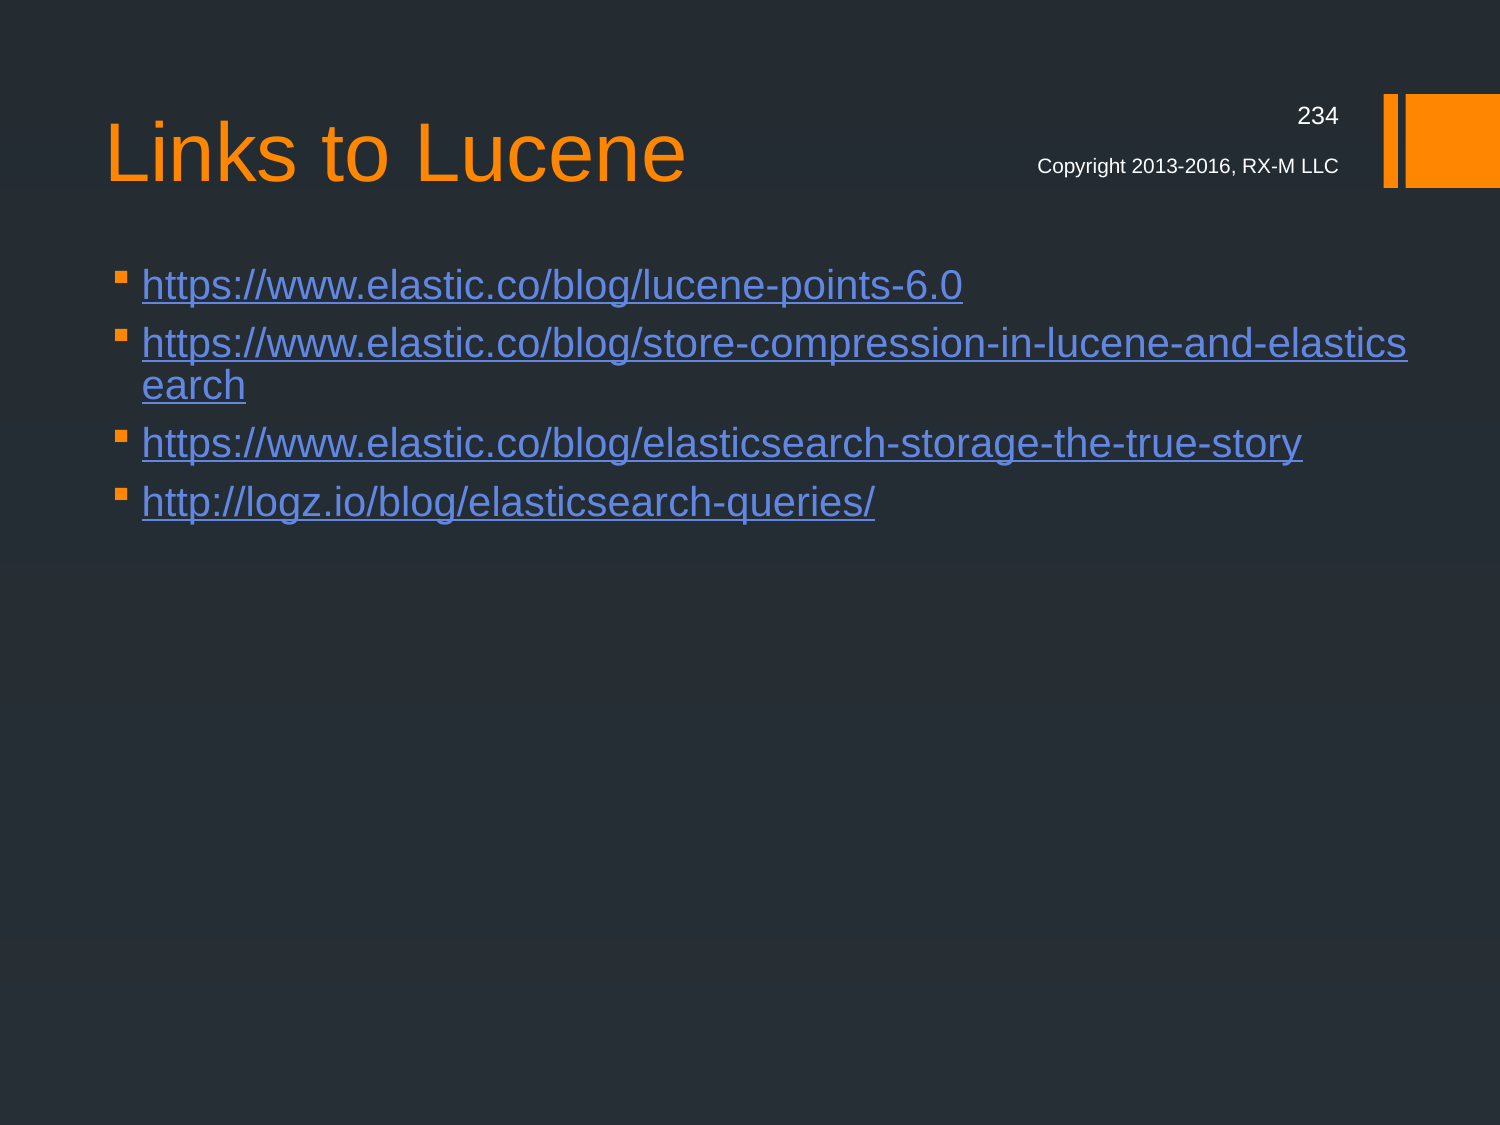

# Links to Lucene
234
Copyright 2013-2016, RX-M LLC
https://www.elastic.co/blog/lucene-points-6.0
https://www.elastic.co/blog/store-compression-in-lucene-and-elasticsearch
https://www.elastic.co/blog/elasticsearch-storage-the-true-story
http://logz.io/blog/elasticsearch-queries/